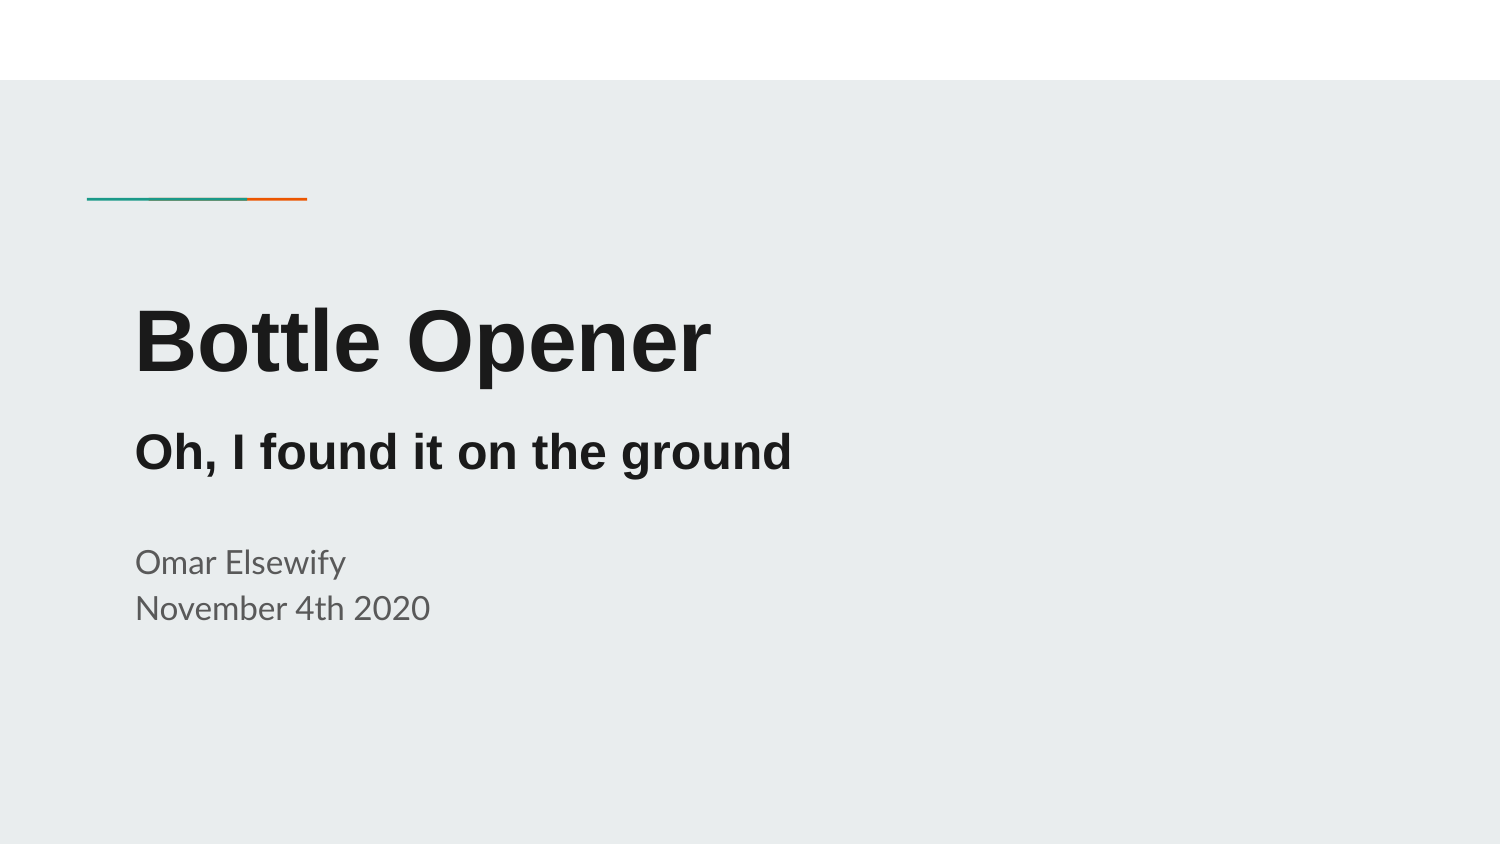

# Bottle Opener
Oh, I found it on the ground
Omar Elsewify
November 4th 2020